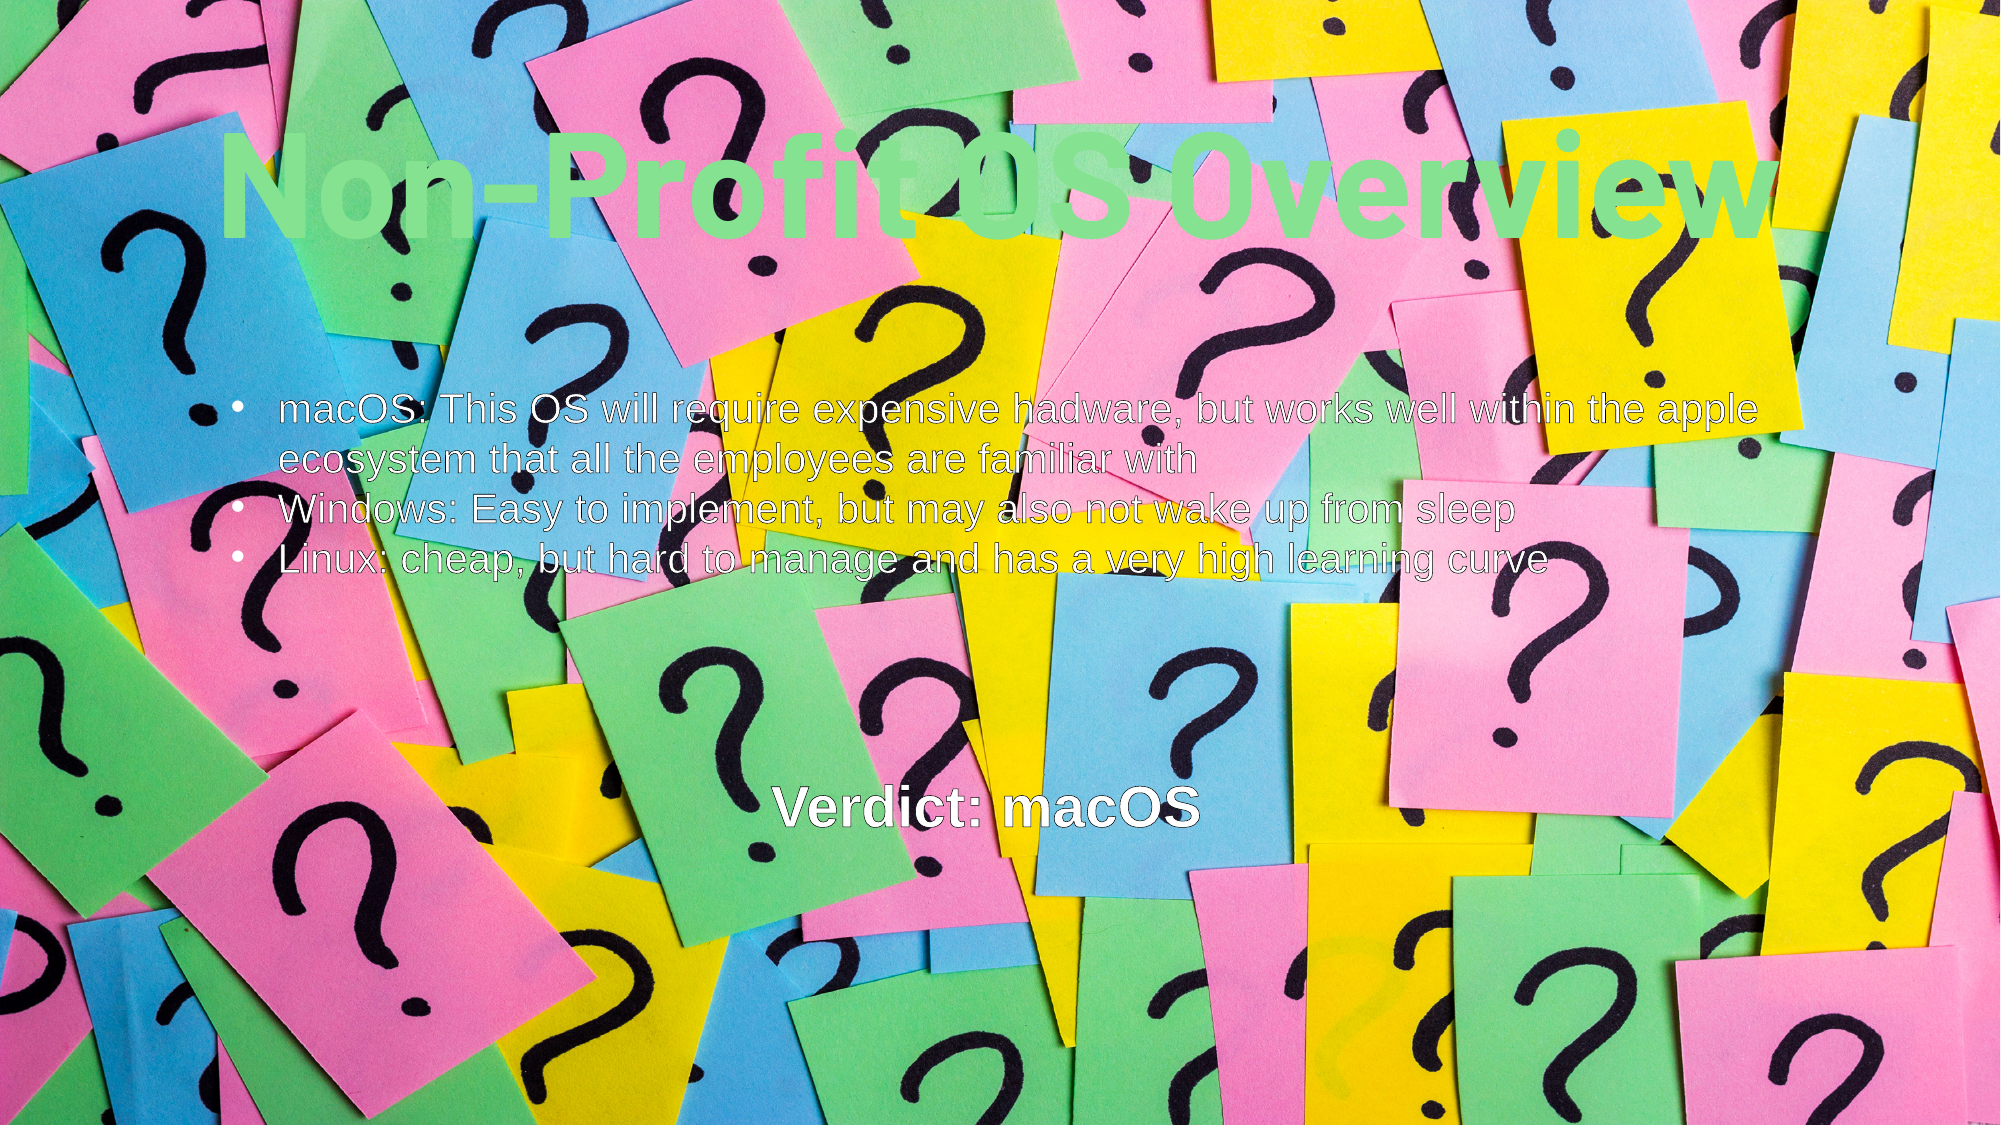

Non-Profit OS Overview
macOS: This OS will require expensive hadware, but works well within the apple ecosystem that all the employees are familiar with
Windows: Easy to implement, but may also not wake up from sleep
Linux: cheap, but hard to manage and has a very high learning curve
Verdict: macOS